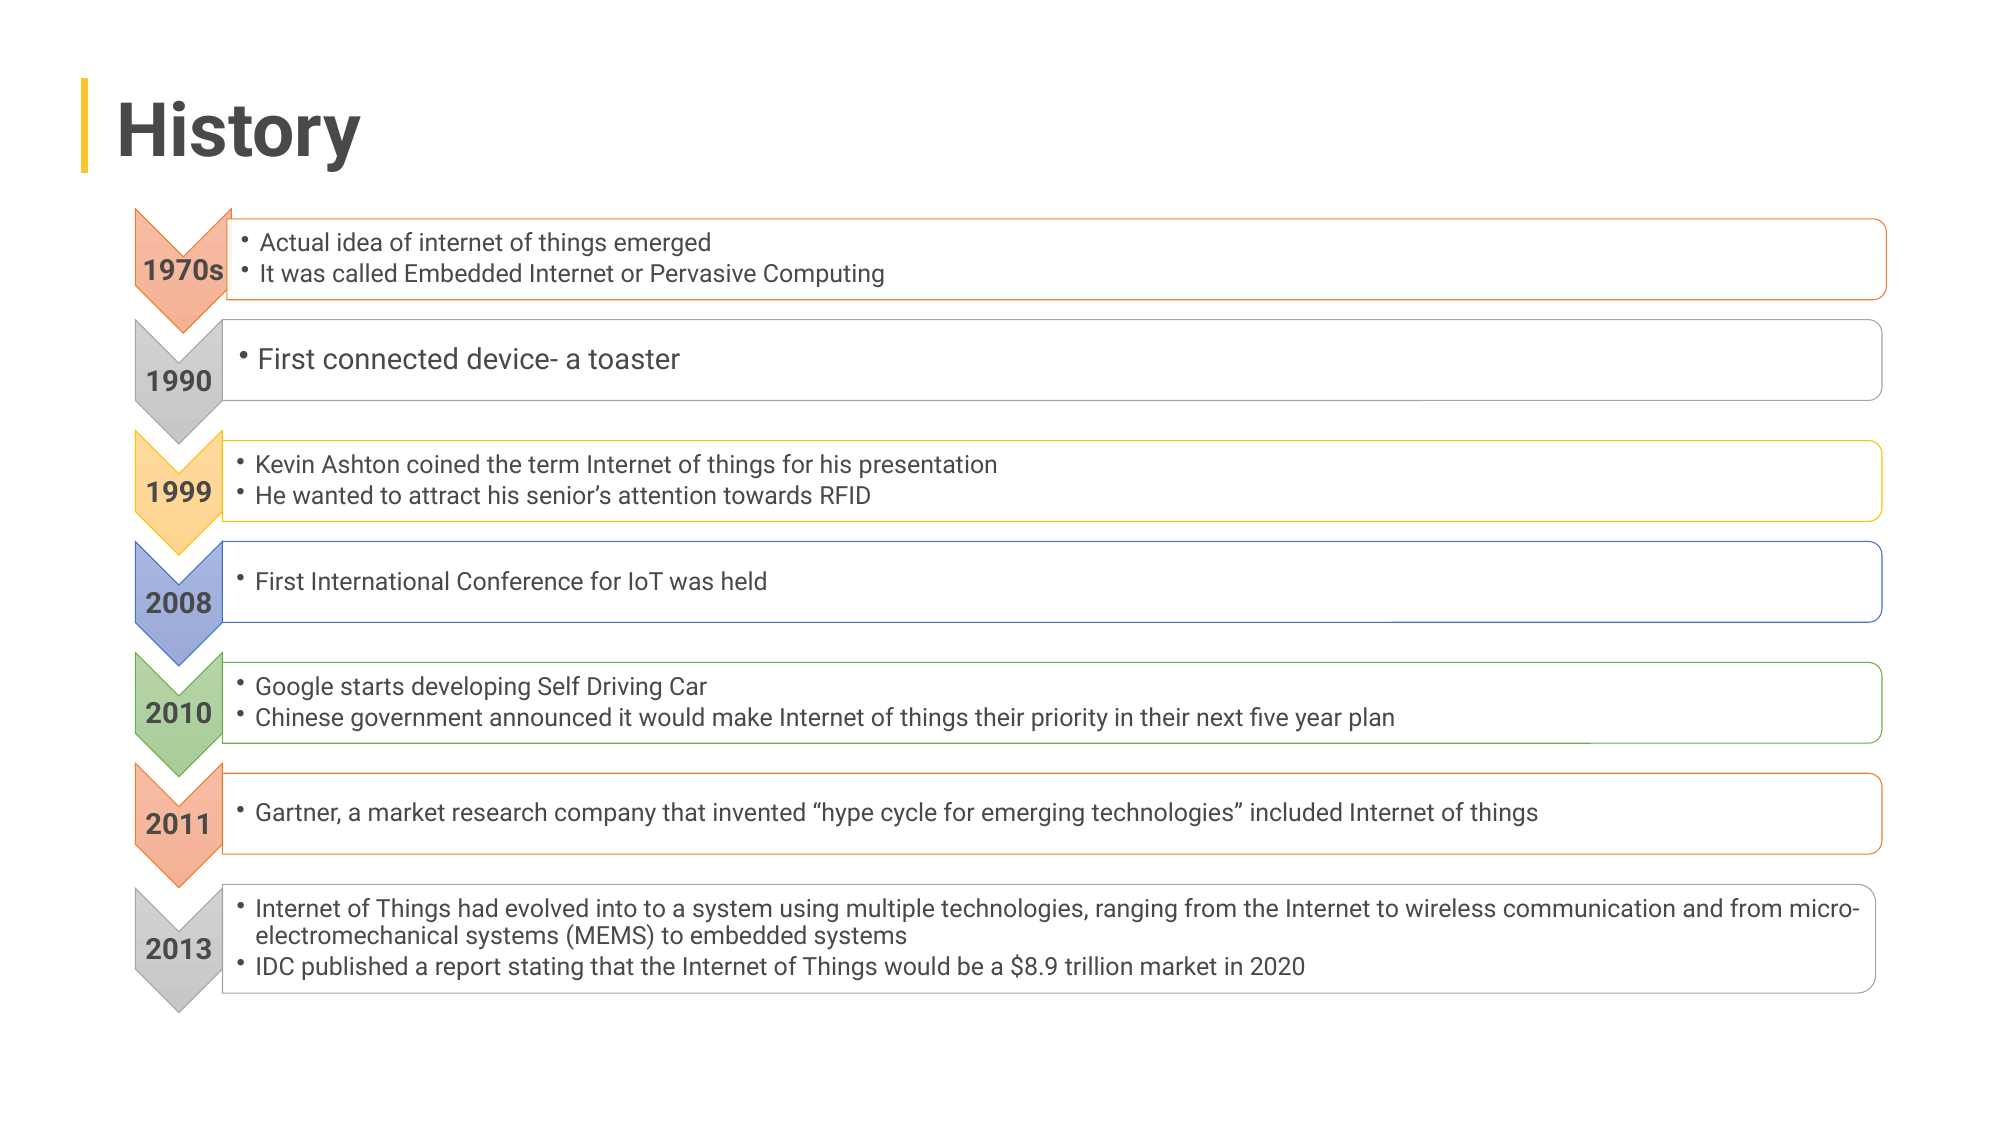

History
1970s
Actual idea of internet of things emerged
It was called Embedded Internet or Pervasive Computing
1990
First connected device- a toaster
1999
Kevin Ashton coined the term Internet of things for his presentation
He wanted to attract his senior’s attention towards RFID
2008
First International Conference for IoT was held
2010
Google starts developing Self Driving Car
Chinese government announced it would make Internet of things their priority in their next five year plan
2011
Gartner, a market research company that invented “hype cycle for emerging technologies” included Internet of things
2013
Internet of Things had evolved into to a system using multiple technologies, ranging from the Internet to wireless communication and from micro-electromechanical systems (MEMS) to embedded systems
IDC published a report stating that the Internet of Things would be a $8.9 trillion market in 2020